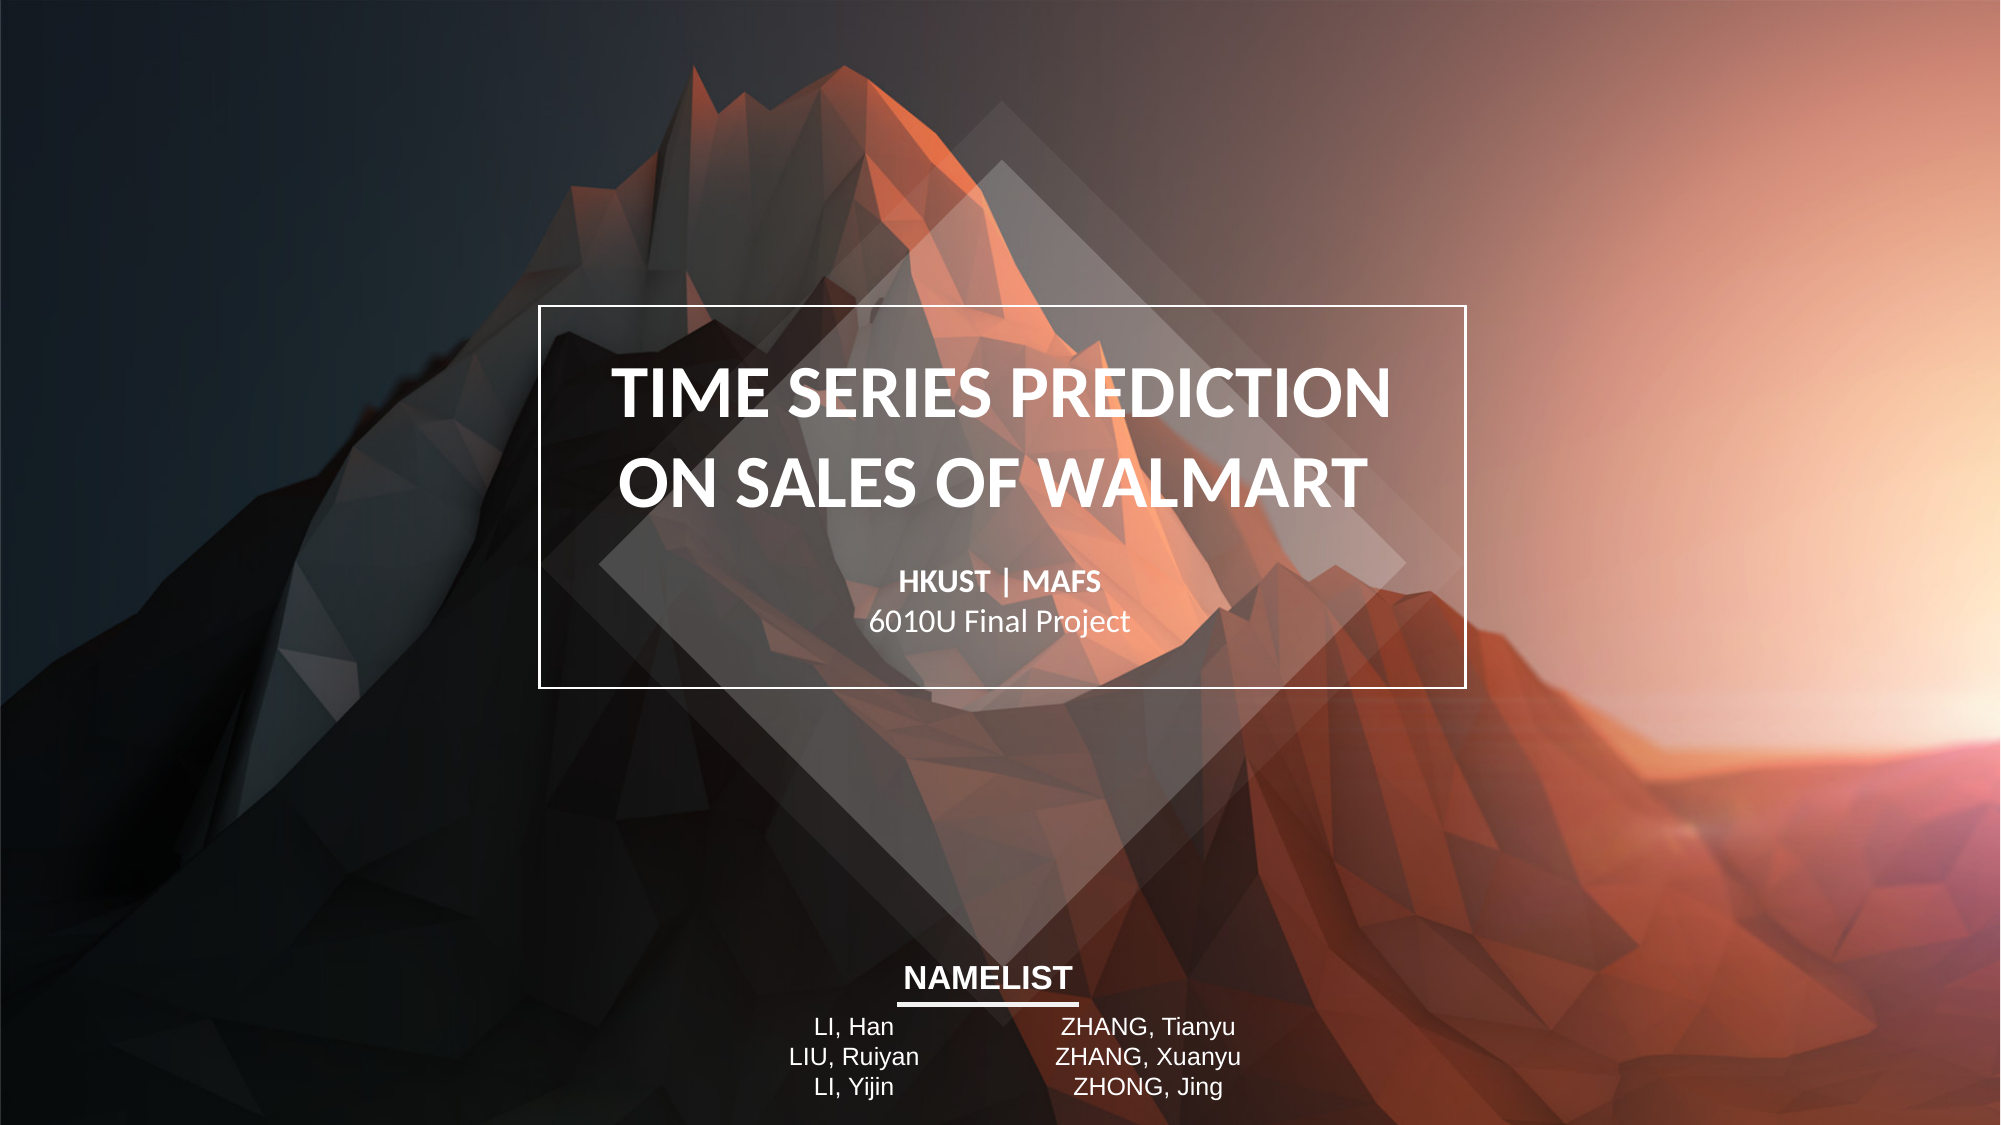

TIME SERIES PREDICTION ON SALES OF WALMART
HKUST | MAFS
6010U Final Project
NAMELIST
LI, Han
LIU, Ruiyan
LI, Yijin
ZHANG, Tianyu
ZHANG, Xuanyu
ZHONG, Jing